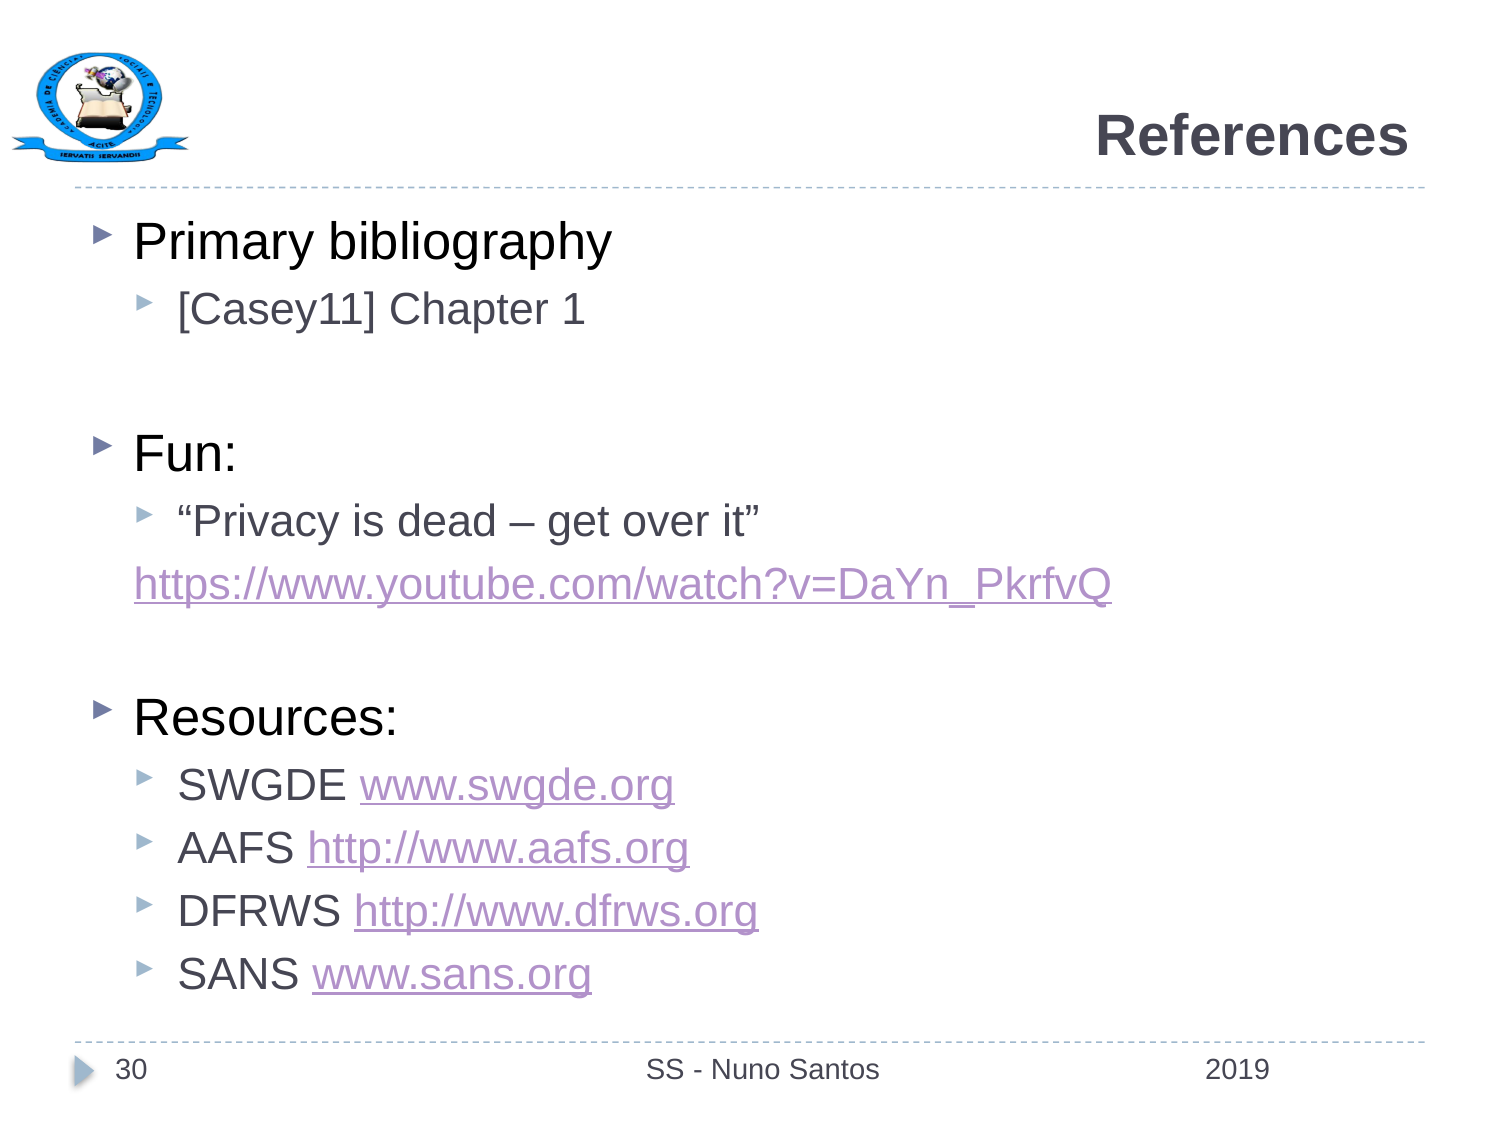

# References
Primary bibliography
[Casey11] Chapter 1

Fun:
“Privacy is dead – get over it”
	https://www.youtube.com/watch?v=DaYn_PkrfvQ

Resources:
SWGDE www.swgde.org
AAFS http://www.aafs.org
DFRWS http://www.dfrws.org
SANS www.sans.org

30
SS - Nuno Santos
2019